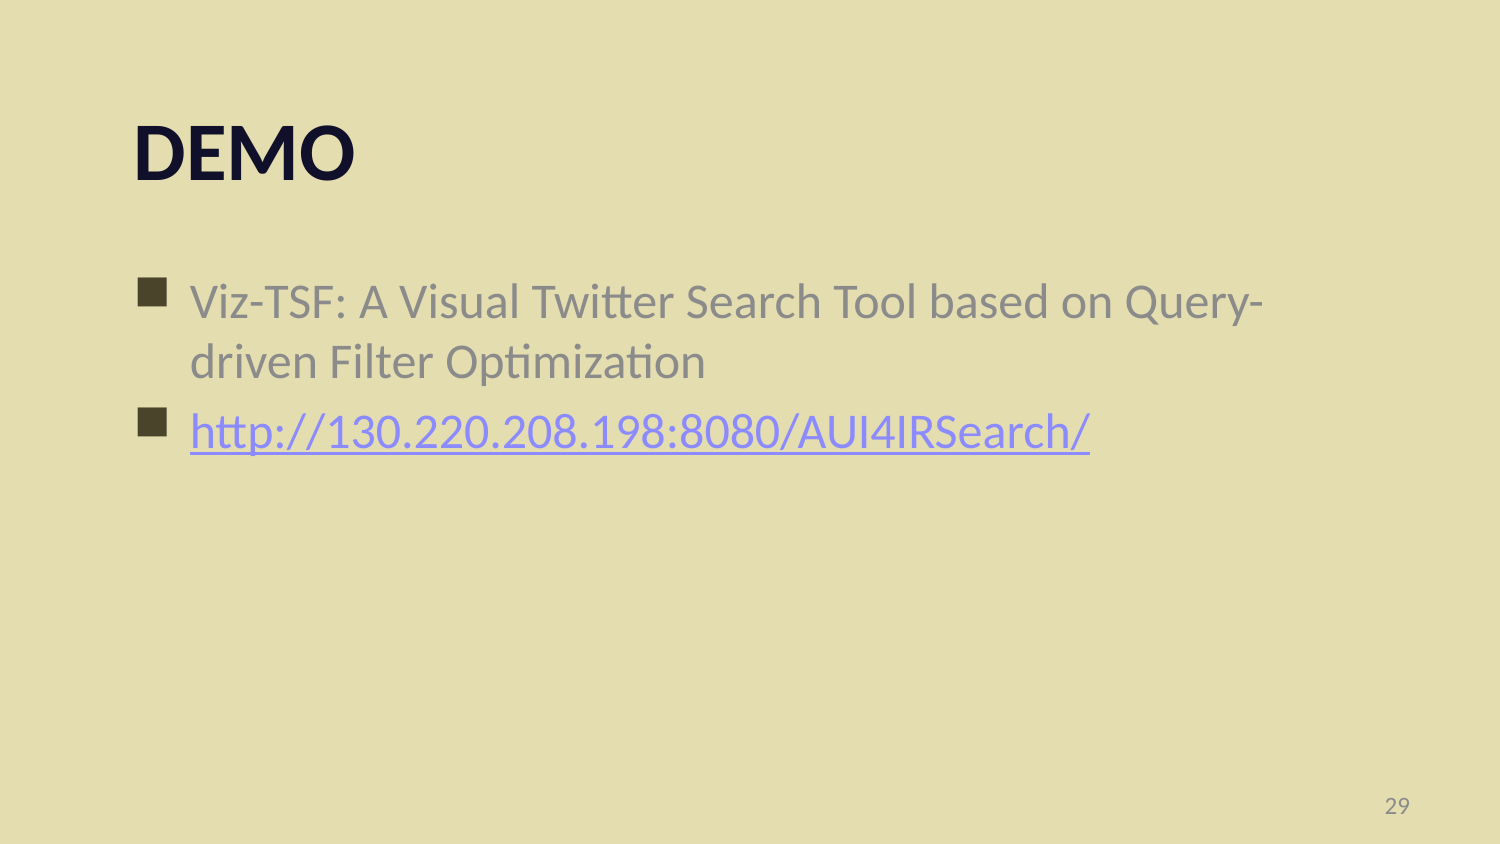

# Demo
Viz-TSF: A Visual Twitter Search Tool based on Query-driven Filter Optimization
http://130.220.208.198:8080/AUI4IRSearch/

29